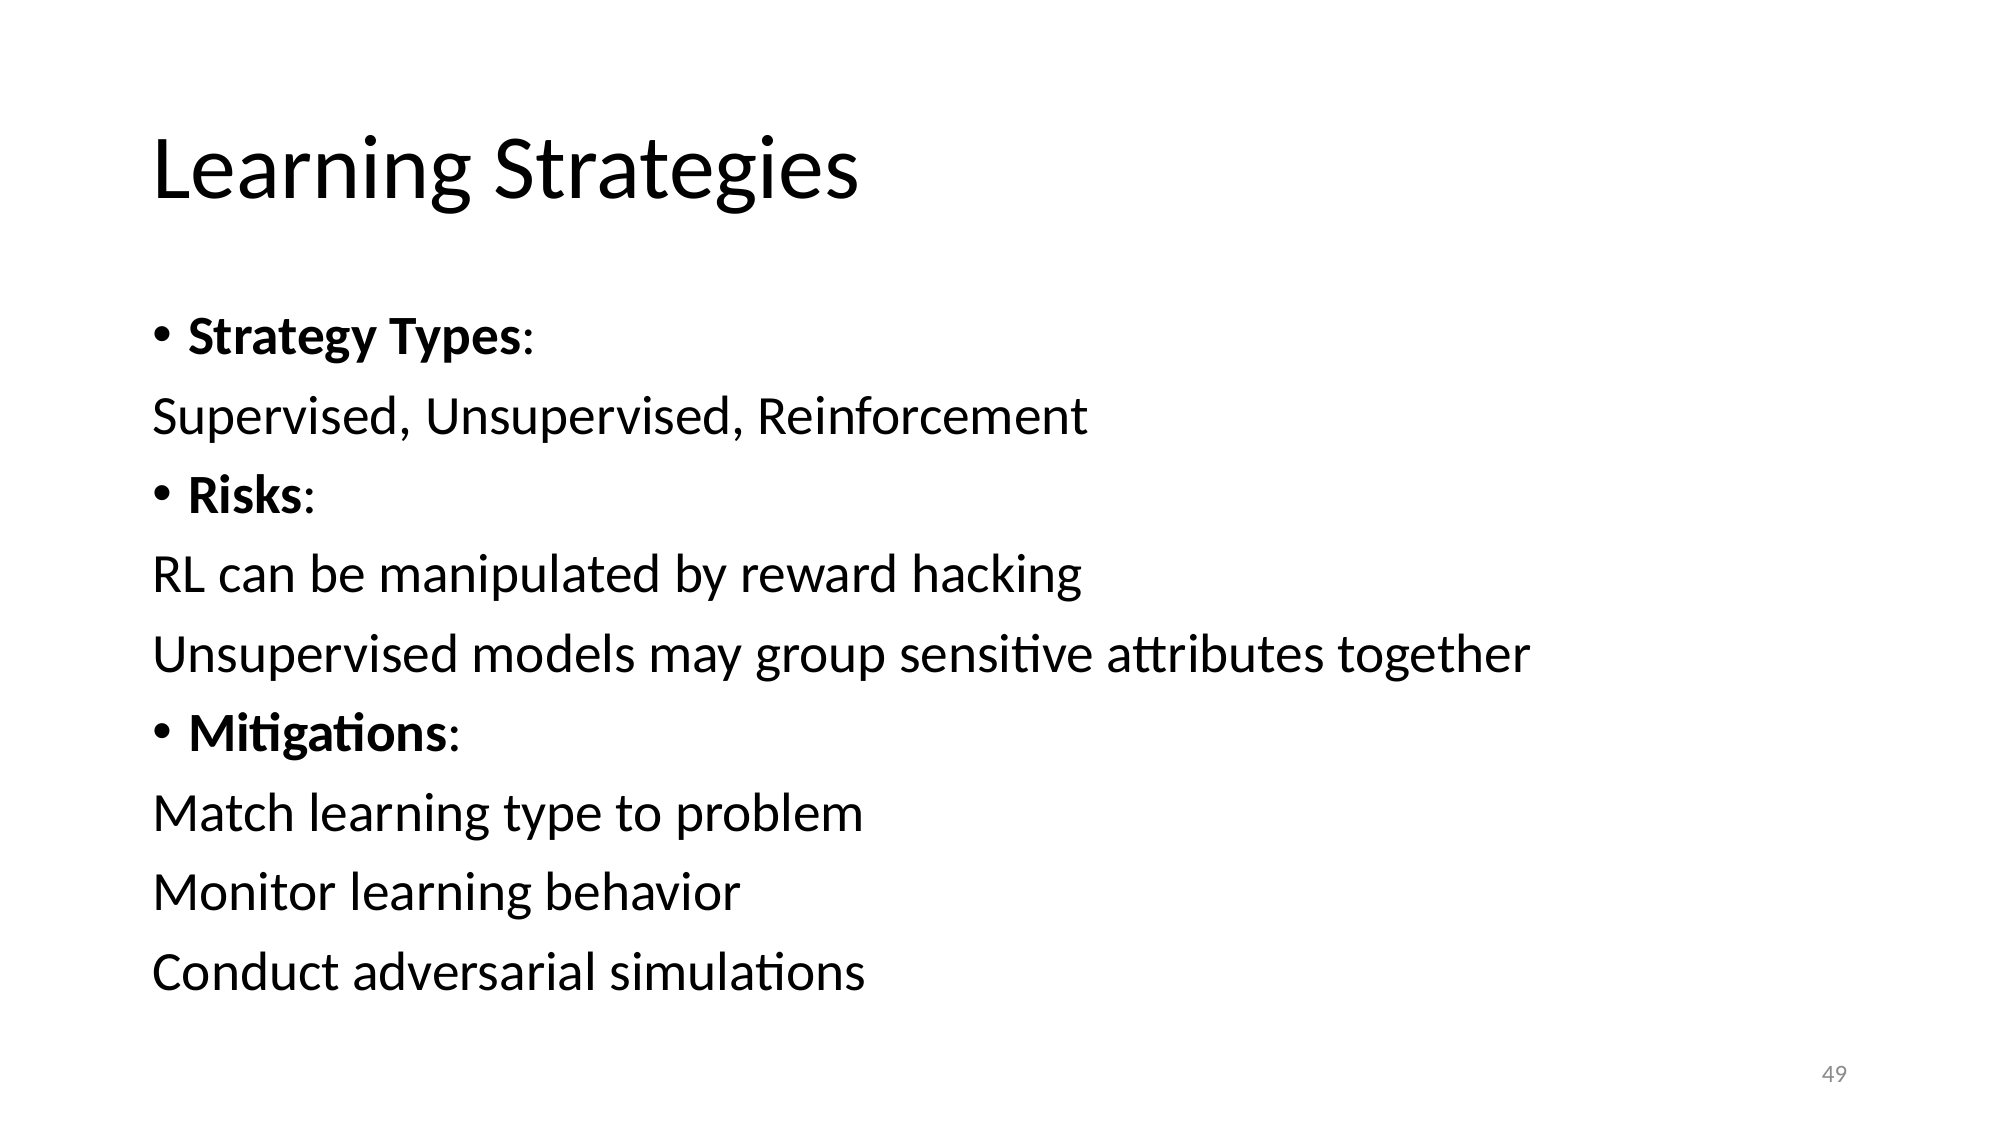

# Learning Strategies
Strategy Types:
Supervised, Unsupervised, Reinforcement
Risks:
RL can be manipulated by reward hacking
Unsupervised models may group sensitive attributes together
Mitigations:
Match learning type to problem
Monitor learning behavior
Conduct adversarial simulations

49